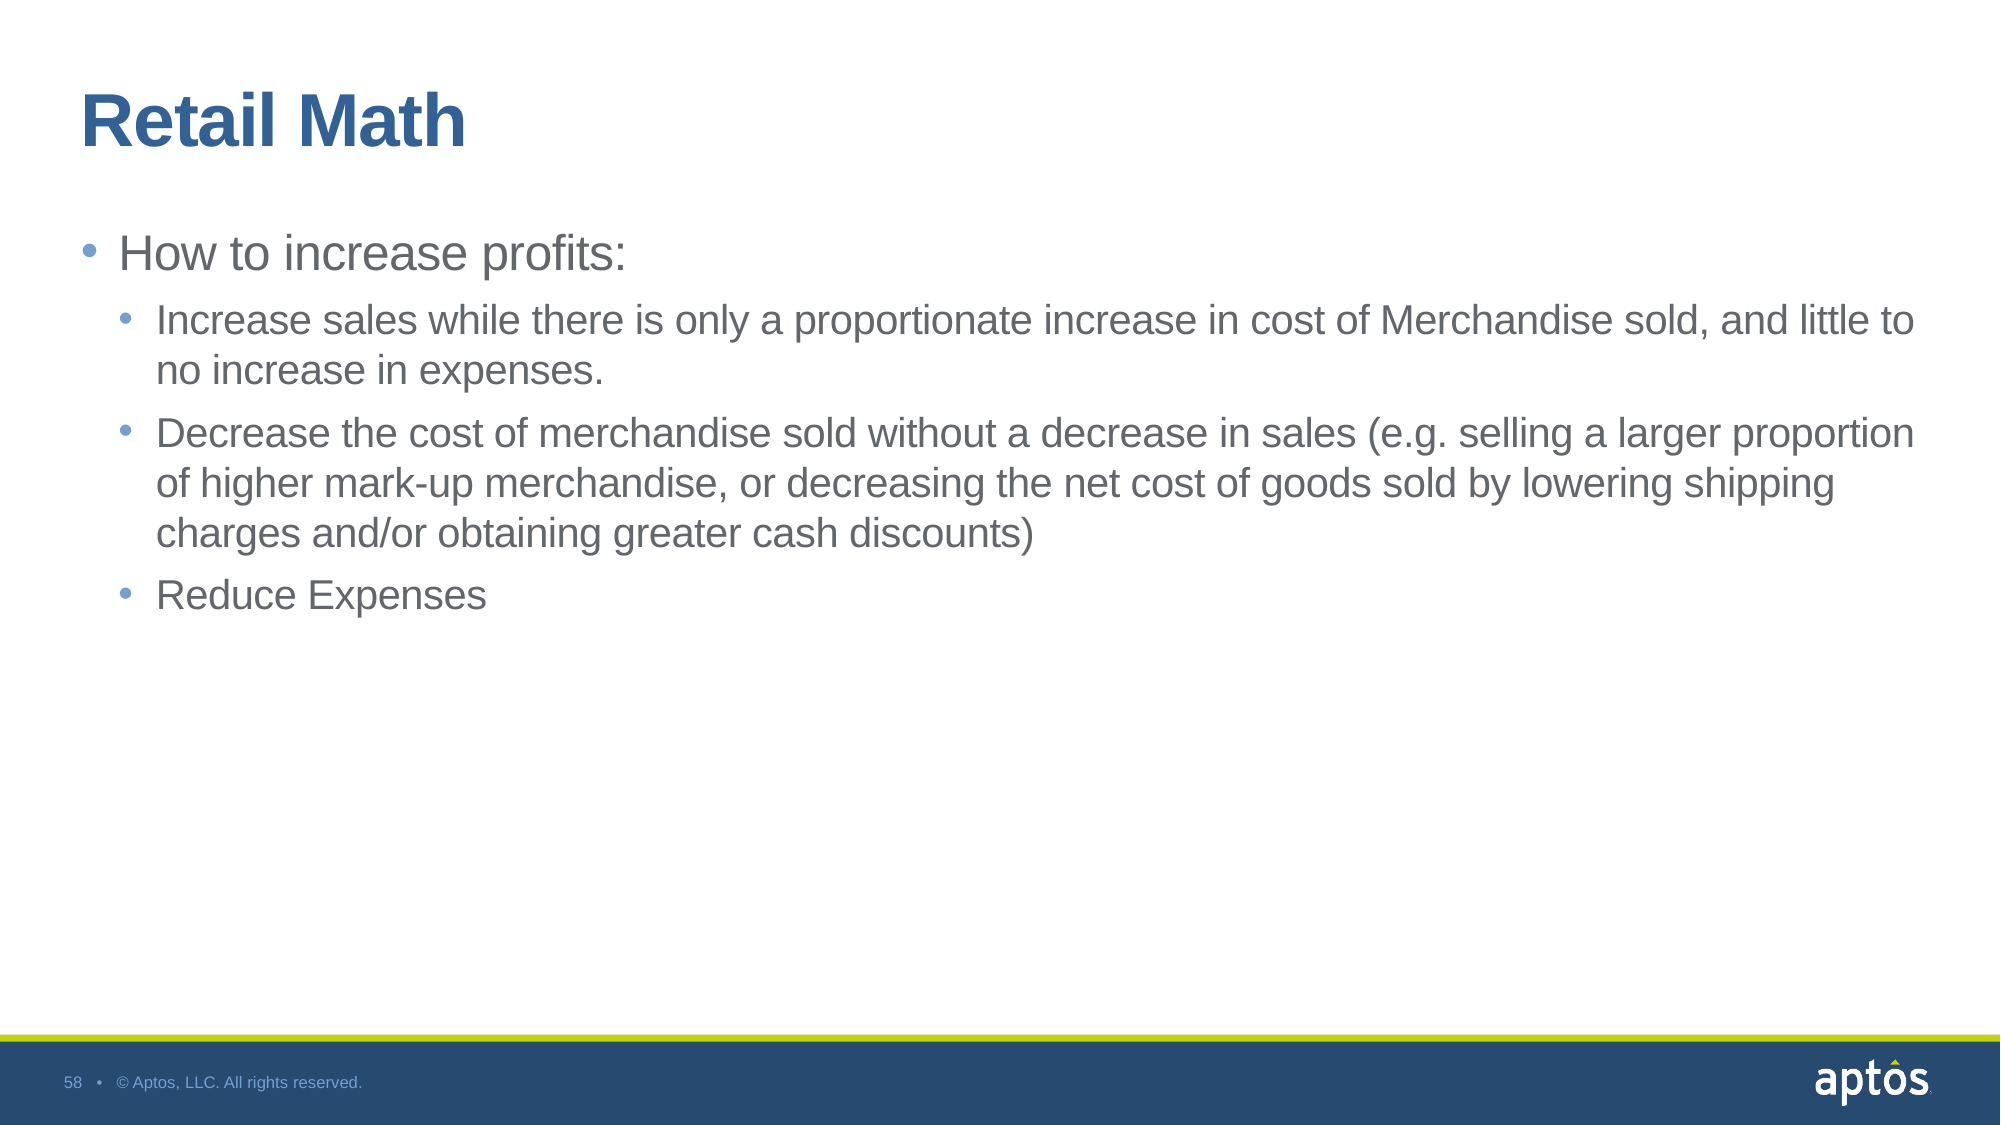

# Retail Math
How to increase profits:
Increase sales while there is only a proportionate increase in cost of Merchandise sold, and little to no increase in expenses.
Decrease the cost of merchandise sold without a decrease in sales (e.g. selling a larger proportion of higher mark-up merchandise, or decreasing the net cost of goods sold by lowering shipping charges and/or obtaining greater cash discounts)
Reduce Expenses